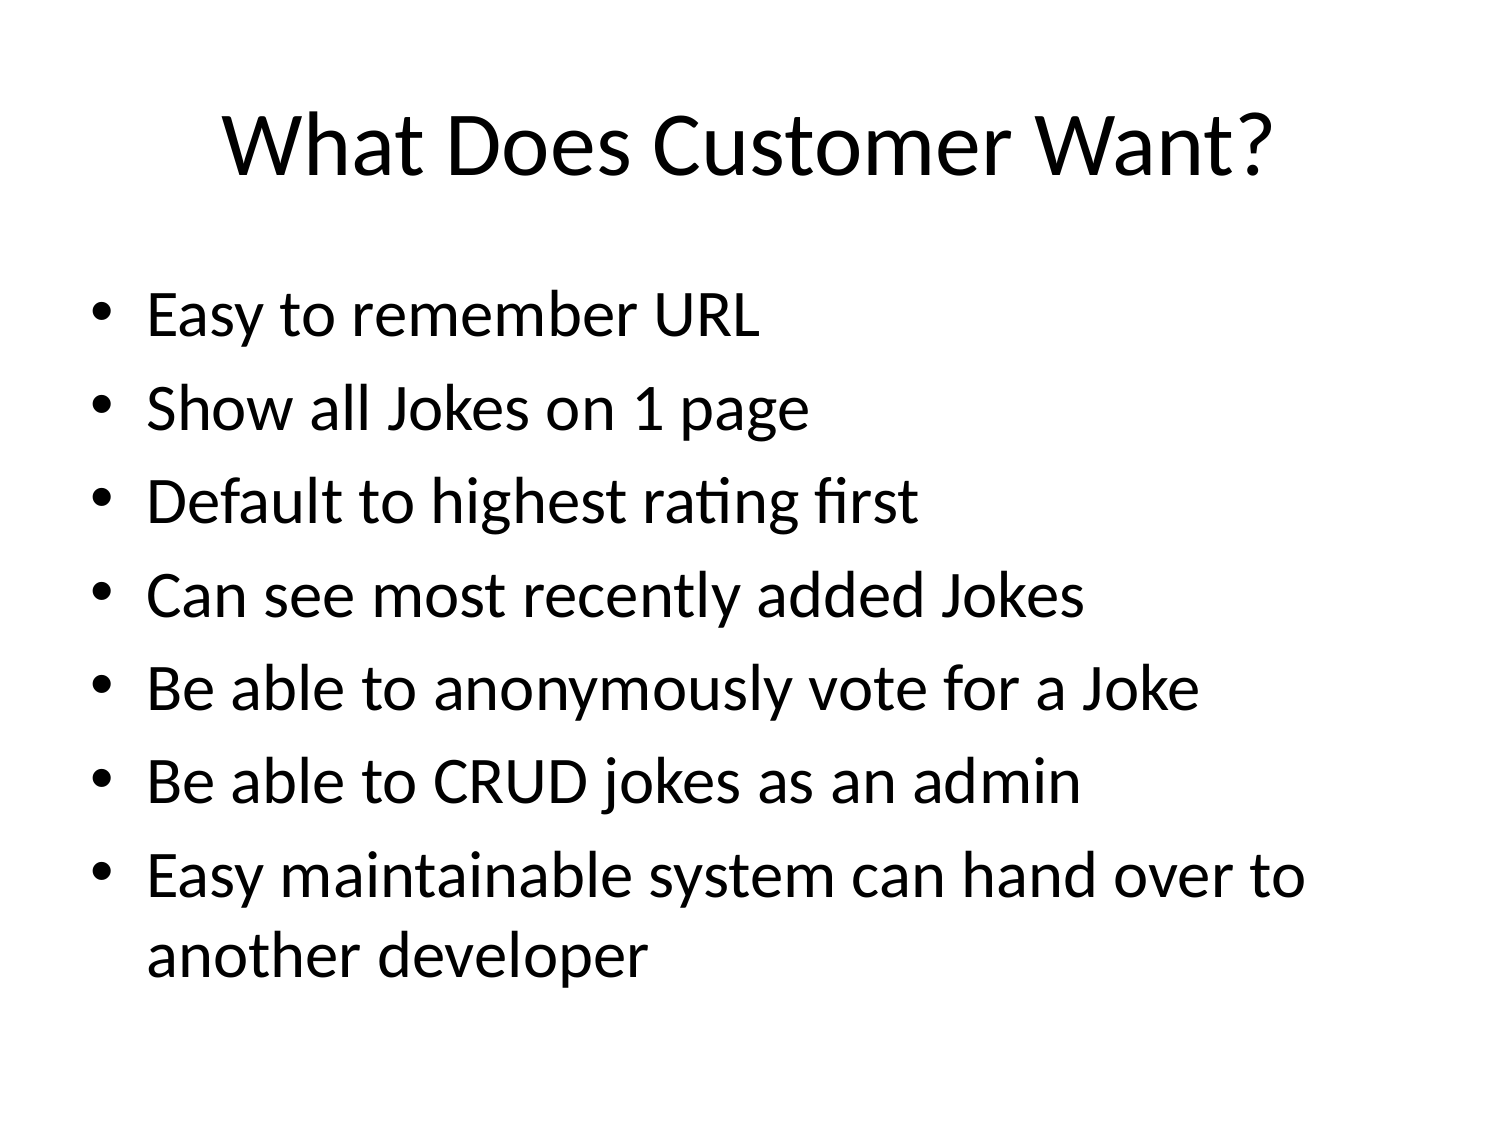

# What Does Customer Want?
Easy to remember URL
Show all Jokes on 1 page
Default to highest rating first
Can see most recently added Jokes
Be able to anonymously vote for a Joke
Be able to CRUD jokes as an admin
Easy maintainable system can hand over to another developer